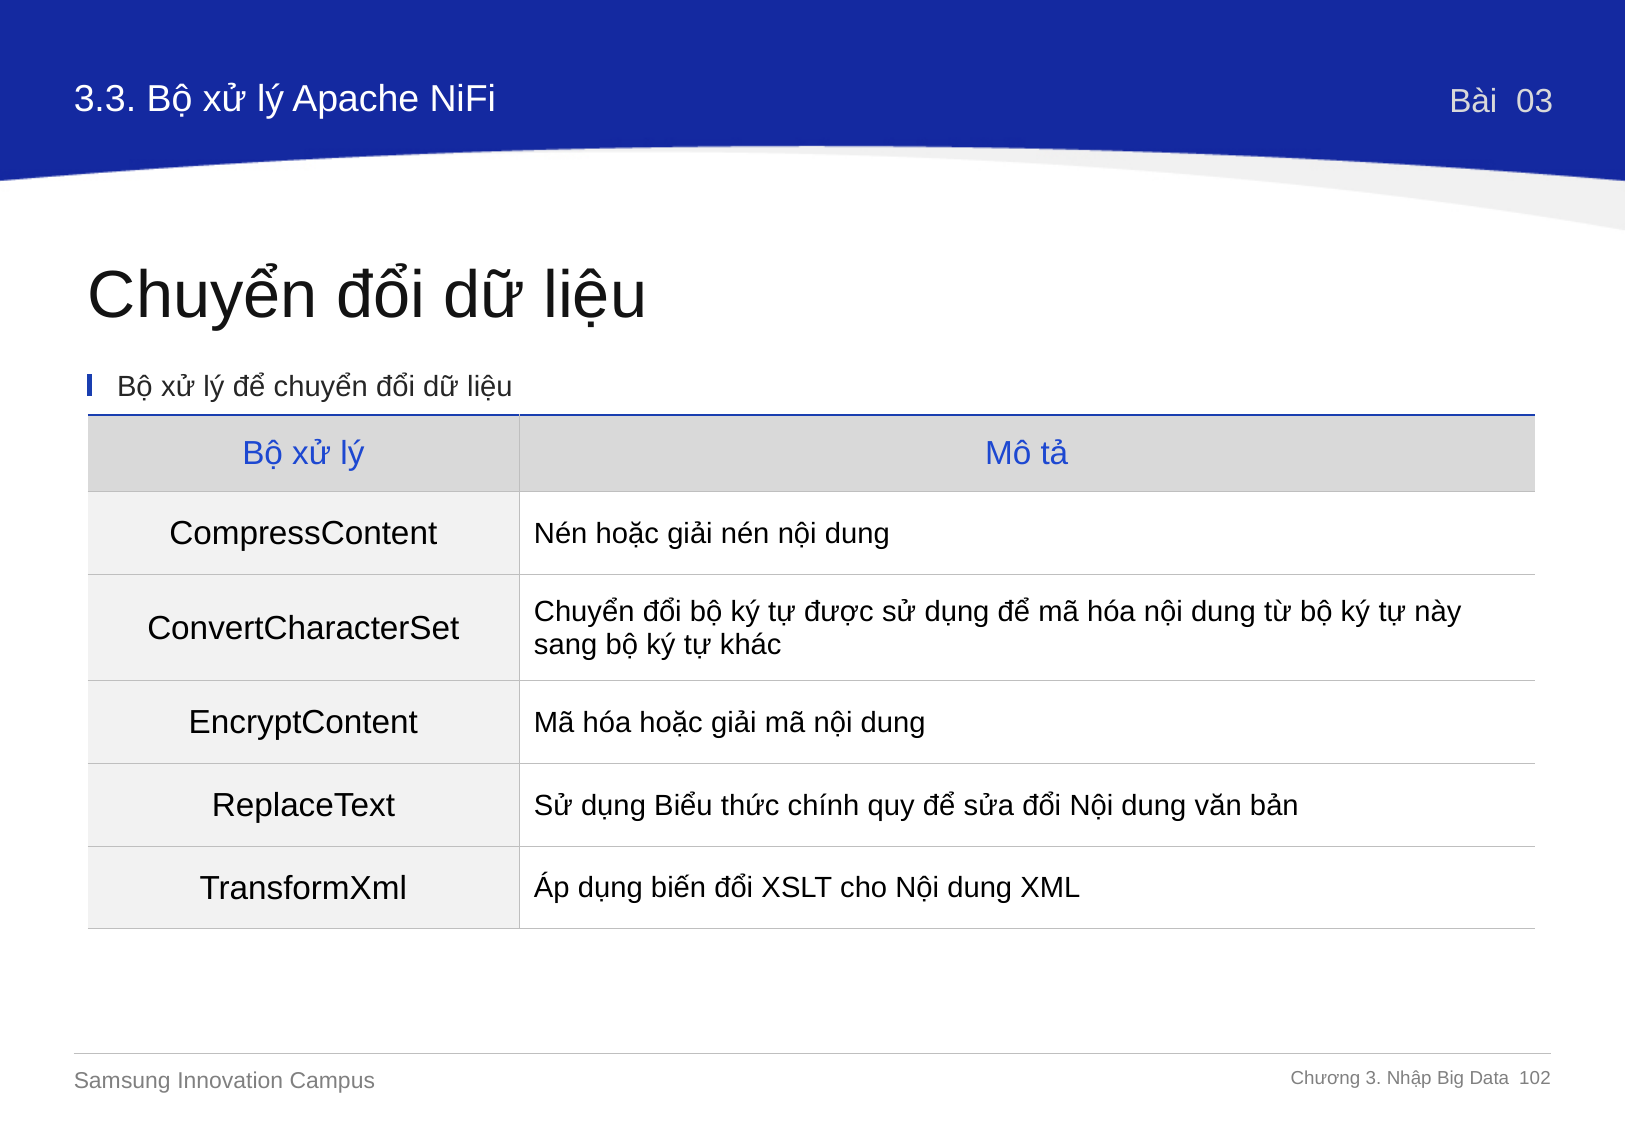

3.3. Bộ xử lý Apache NiFi
Bài  03
Chuyển đổi dữ liệu
Bộ xử lý để chuyển đổi dữ liệu
| Bộ xử lý | Mô tả |
| --- | --- |
| CompressContent | Nén hoặc giải nén nội dung |
| ConvertCharacterSet | Chuyển đổi bộ ký tự được sử dụng để mã hóa nội dung từ bộ ký tự này sang bộ ký tự khác |
| EncryptContent | Mã hóa hoặc giải mã nội dung |
| ReplaceText | Sử dụng Biểu thức chính quy để sửa đổi Nội dung văn bản |
| TransformXml | Áp dụng biến đổi XSLT cho Nội dung XML |